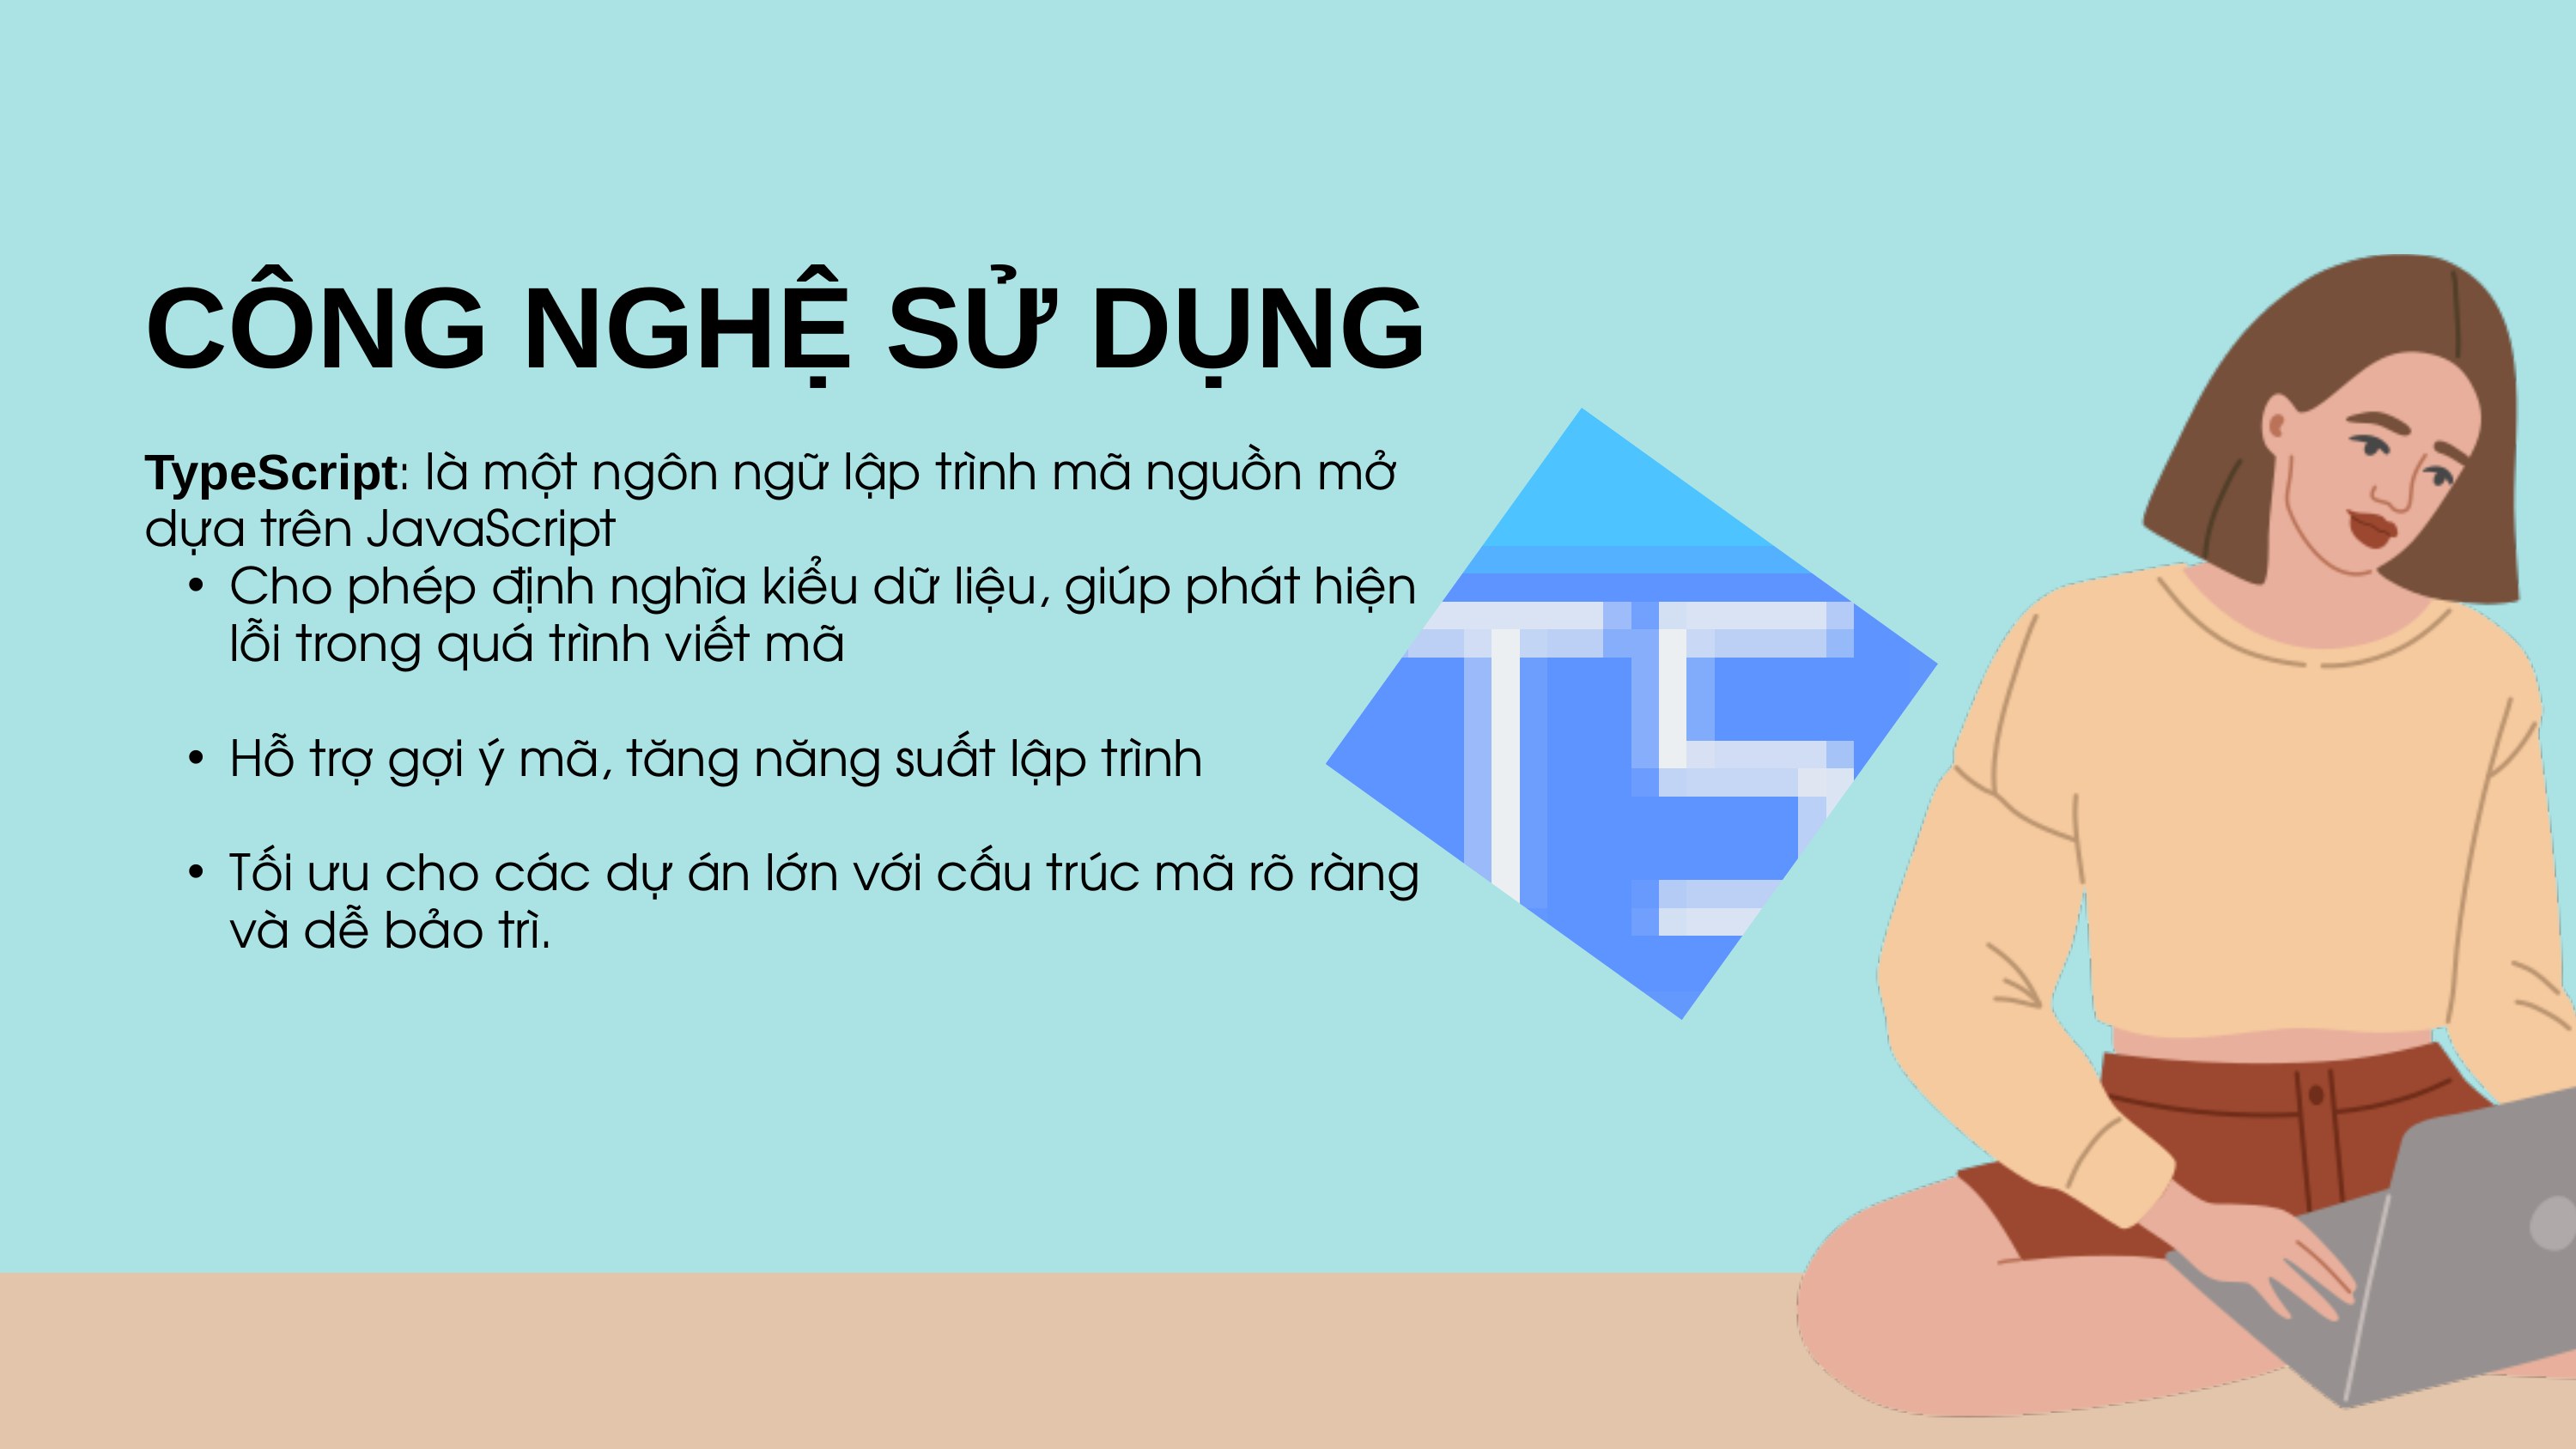

CÔNG NGHỆ SỬ DỤNG
TypeScript: là một ngôn ngữ lập trình mã nguồn mở dựa trên JavaScript
Cho phép định nghĩa kiểu dữ liệu, giúp phát hiện lỗi trong quá trình viết mã

Hỗ trợ gợi ý mã, tăng năng suất lập trình

Tối ưu cho các dự án lớn với cấu trúc mã rõ ràng và dễ bảo trì.